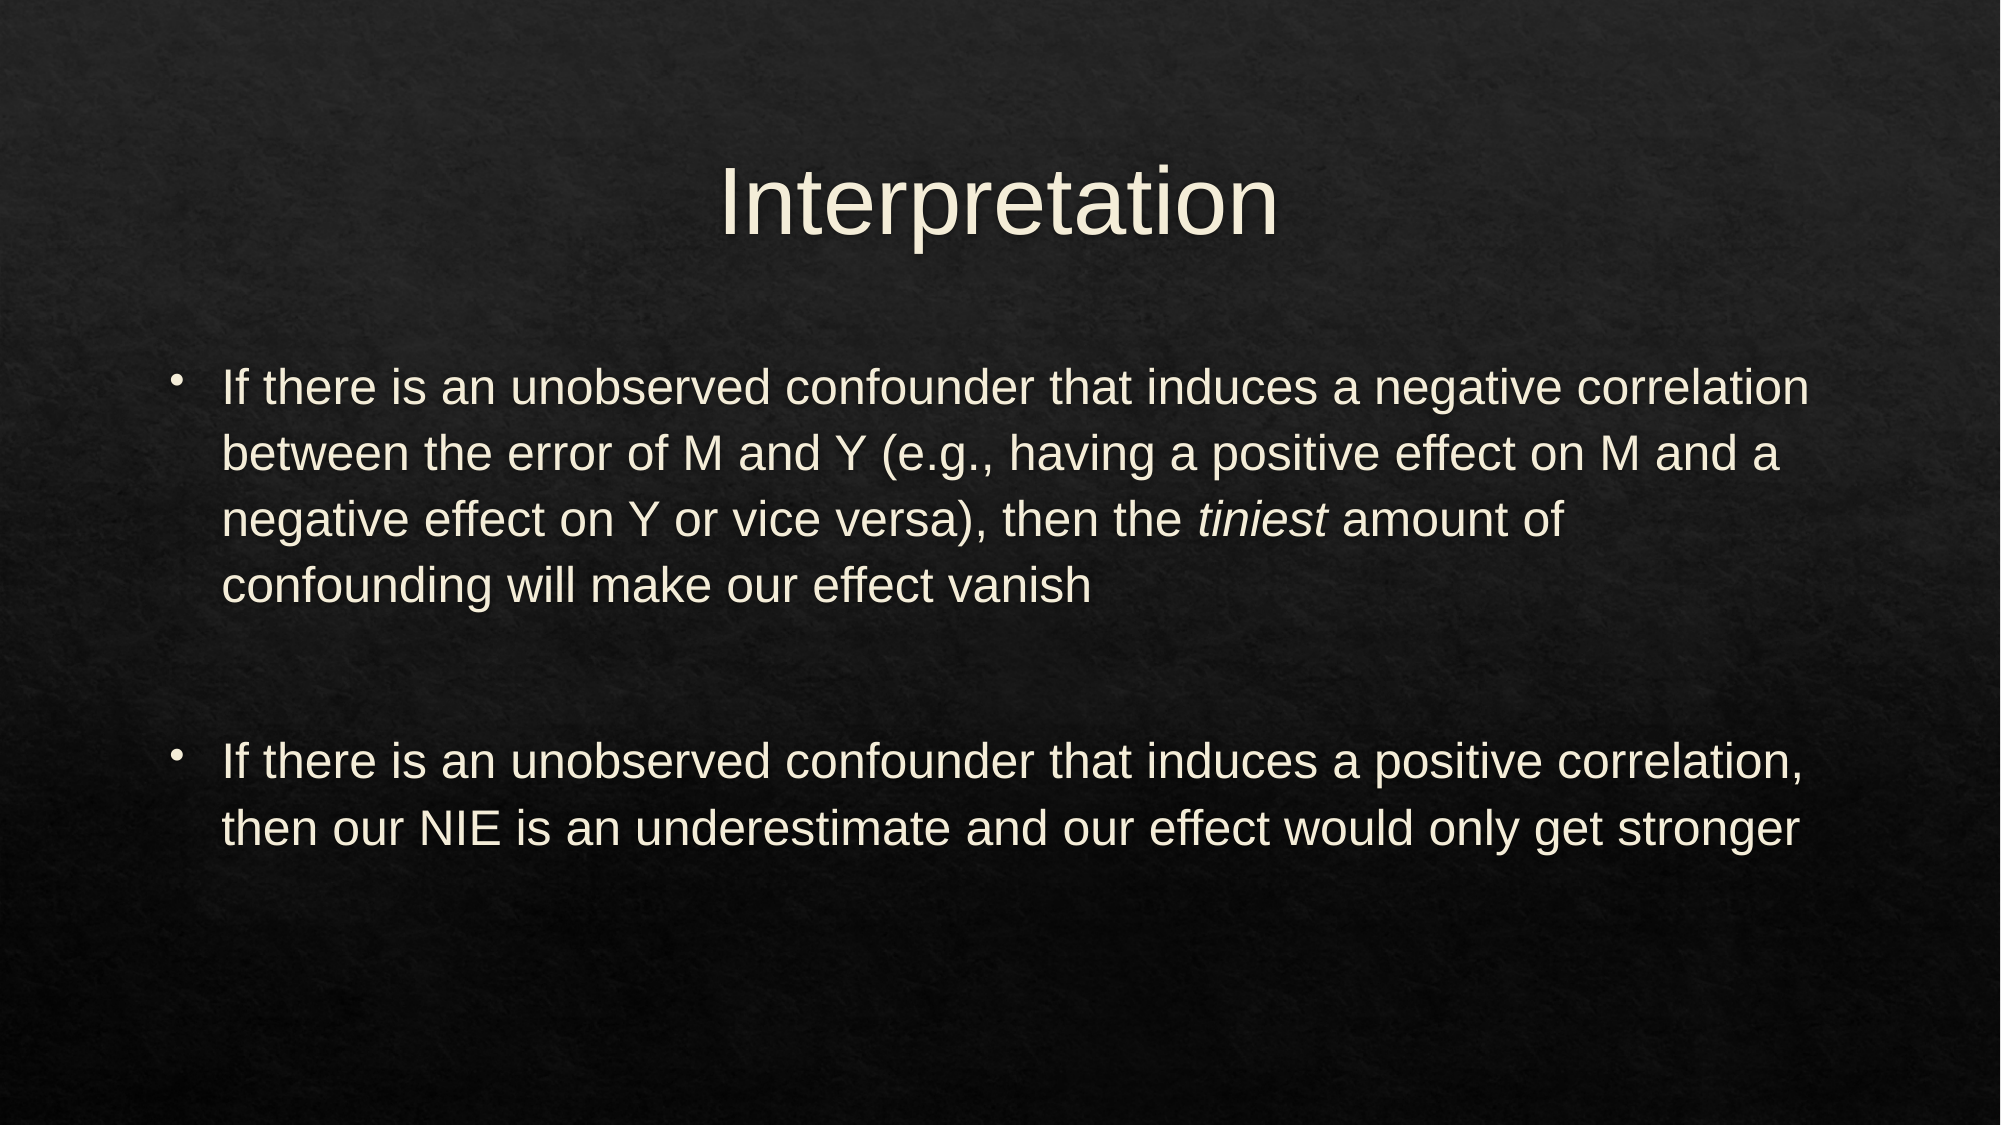

# Interpretation
If there is an unobserved confounder that induces a negative correlation between the error of M and Y (e.g., having a positive effect on M and a negative effect on Y or vice versa), then the tiniest amount of confounding will make our effect vanish

If there is an unobserved confounder that induces a positive correlation, then our NIE is an underestimate and our effect would only get stronger